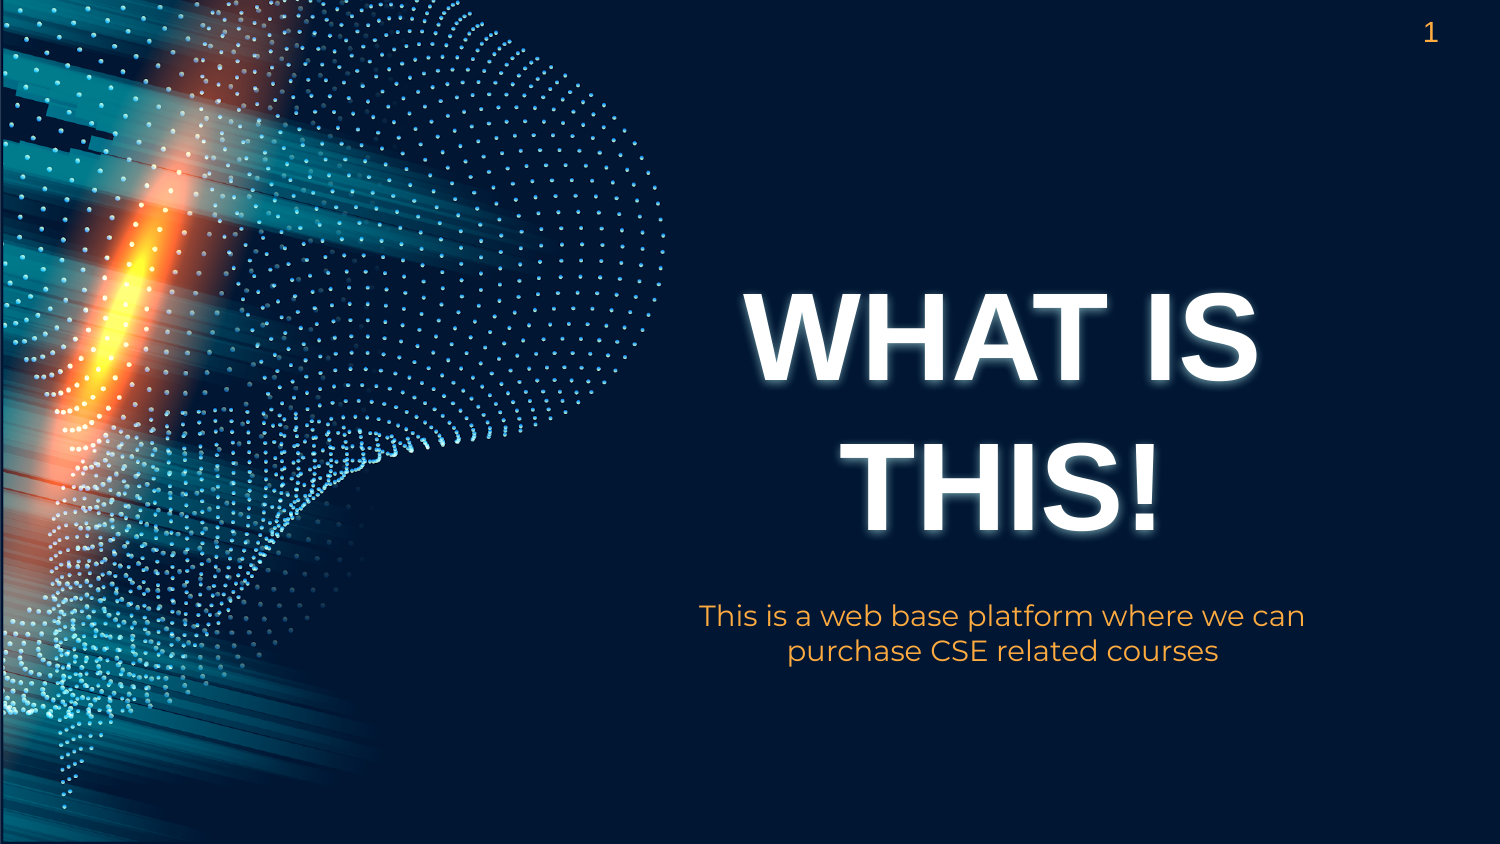

1
# WHAT IS THIS!
This is a web base platform where we can purchase CSE related courses